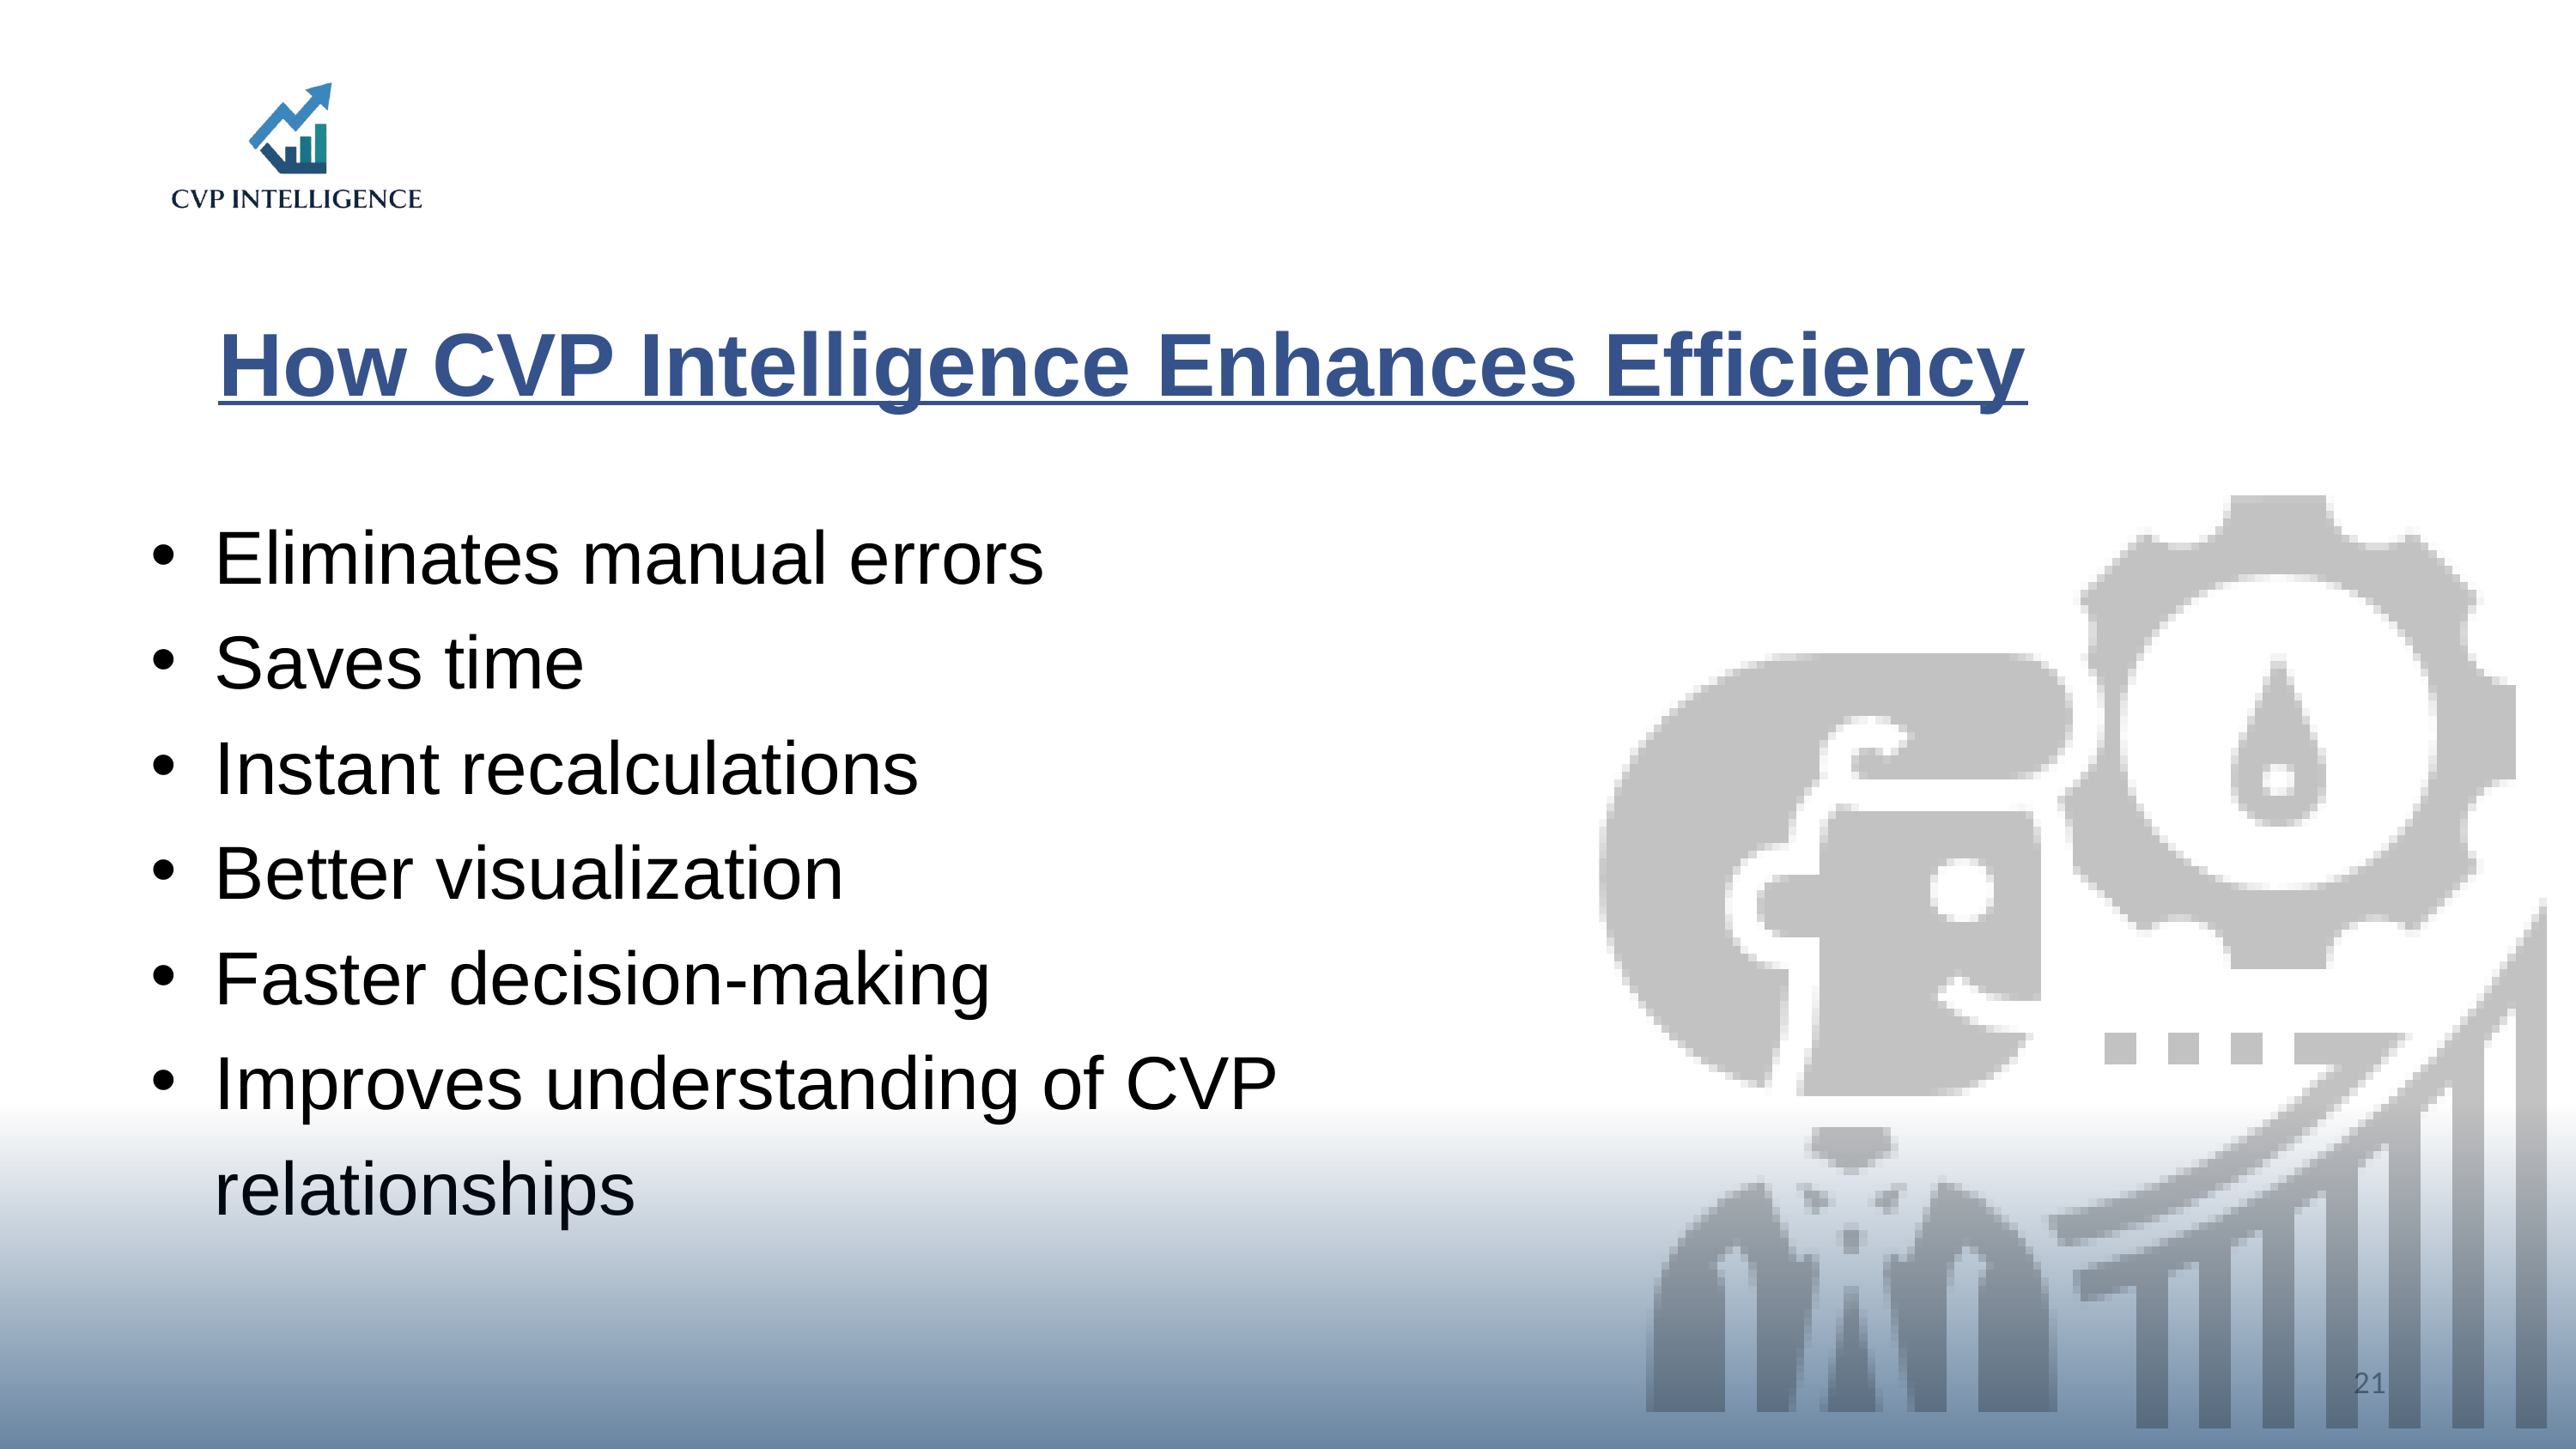

How CVP Intelligence Enhances Efficiency
Eliminates manual errors
Saves time
Instant recalculations
Better visualization
Faster decision-making
Improves understanding of CVP relationships

21